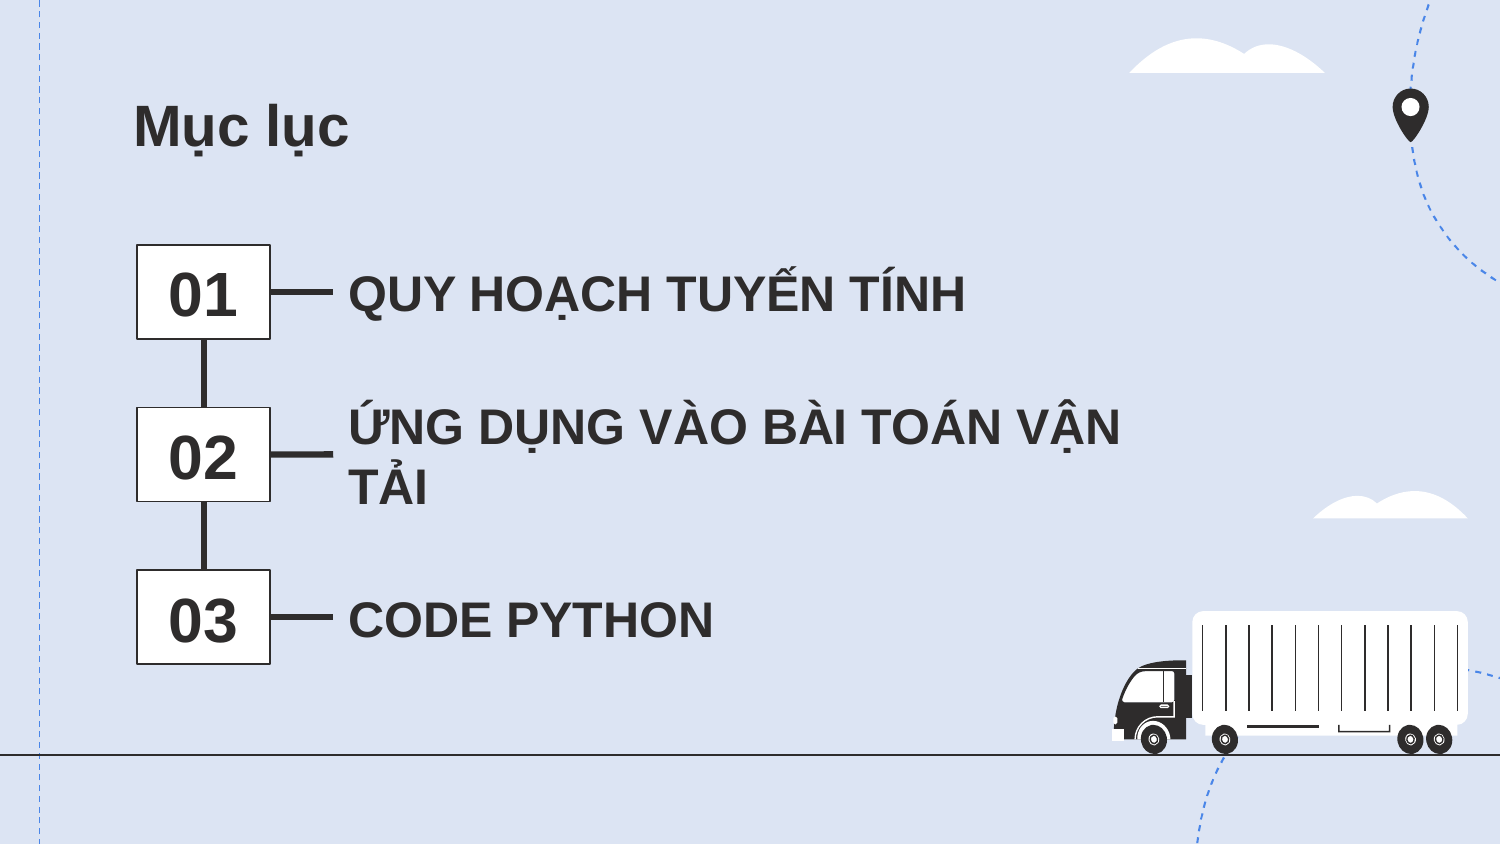

# Mục lục
01
QUY HOẠCH TUYẾN TÍNH
ỨNG DỤNG VÀO BÀI TOÁN VẬN TẢI
02

03
CODE PYTHON